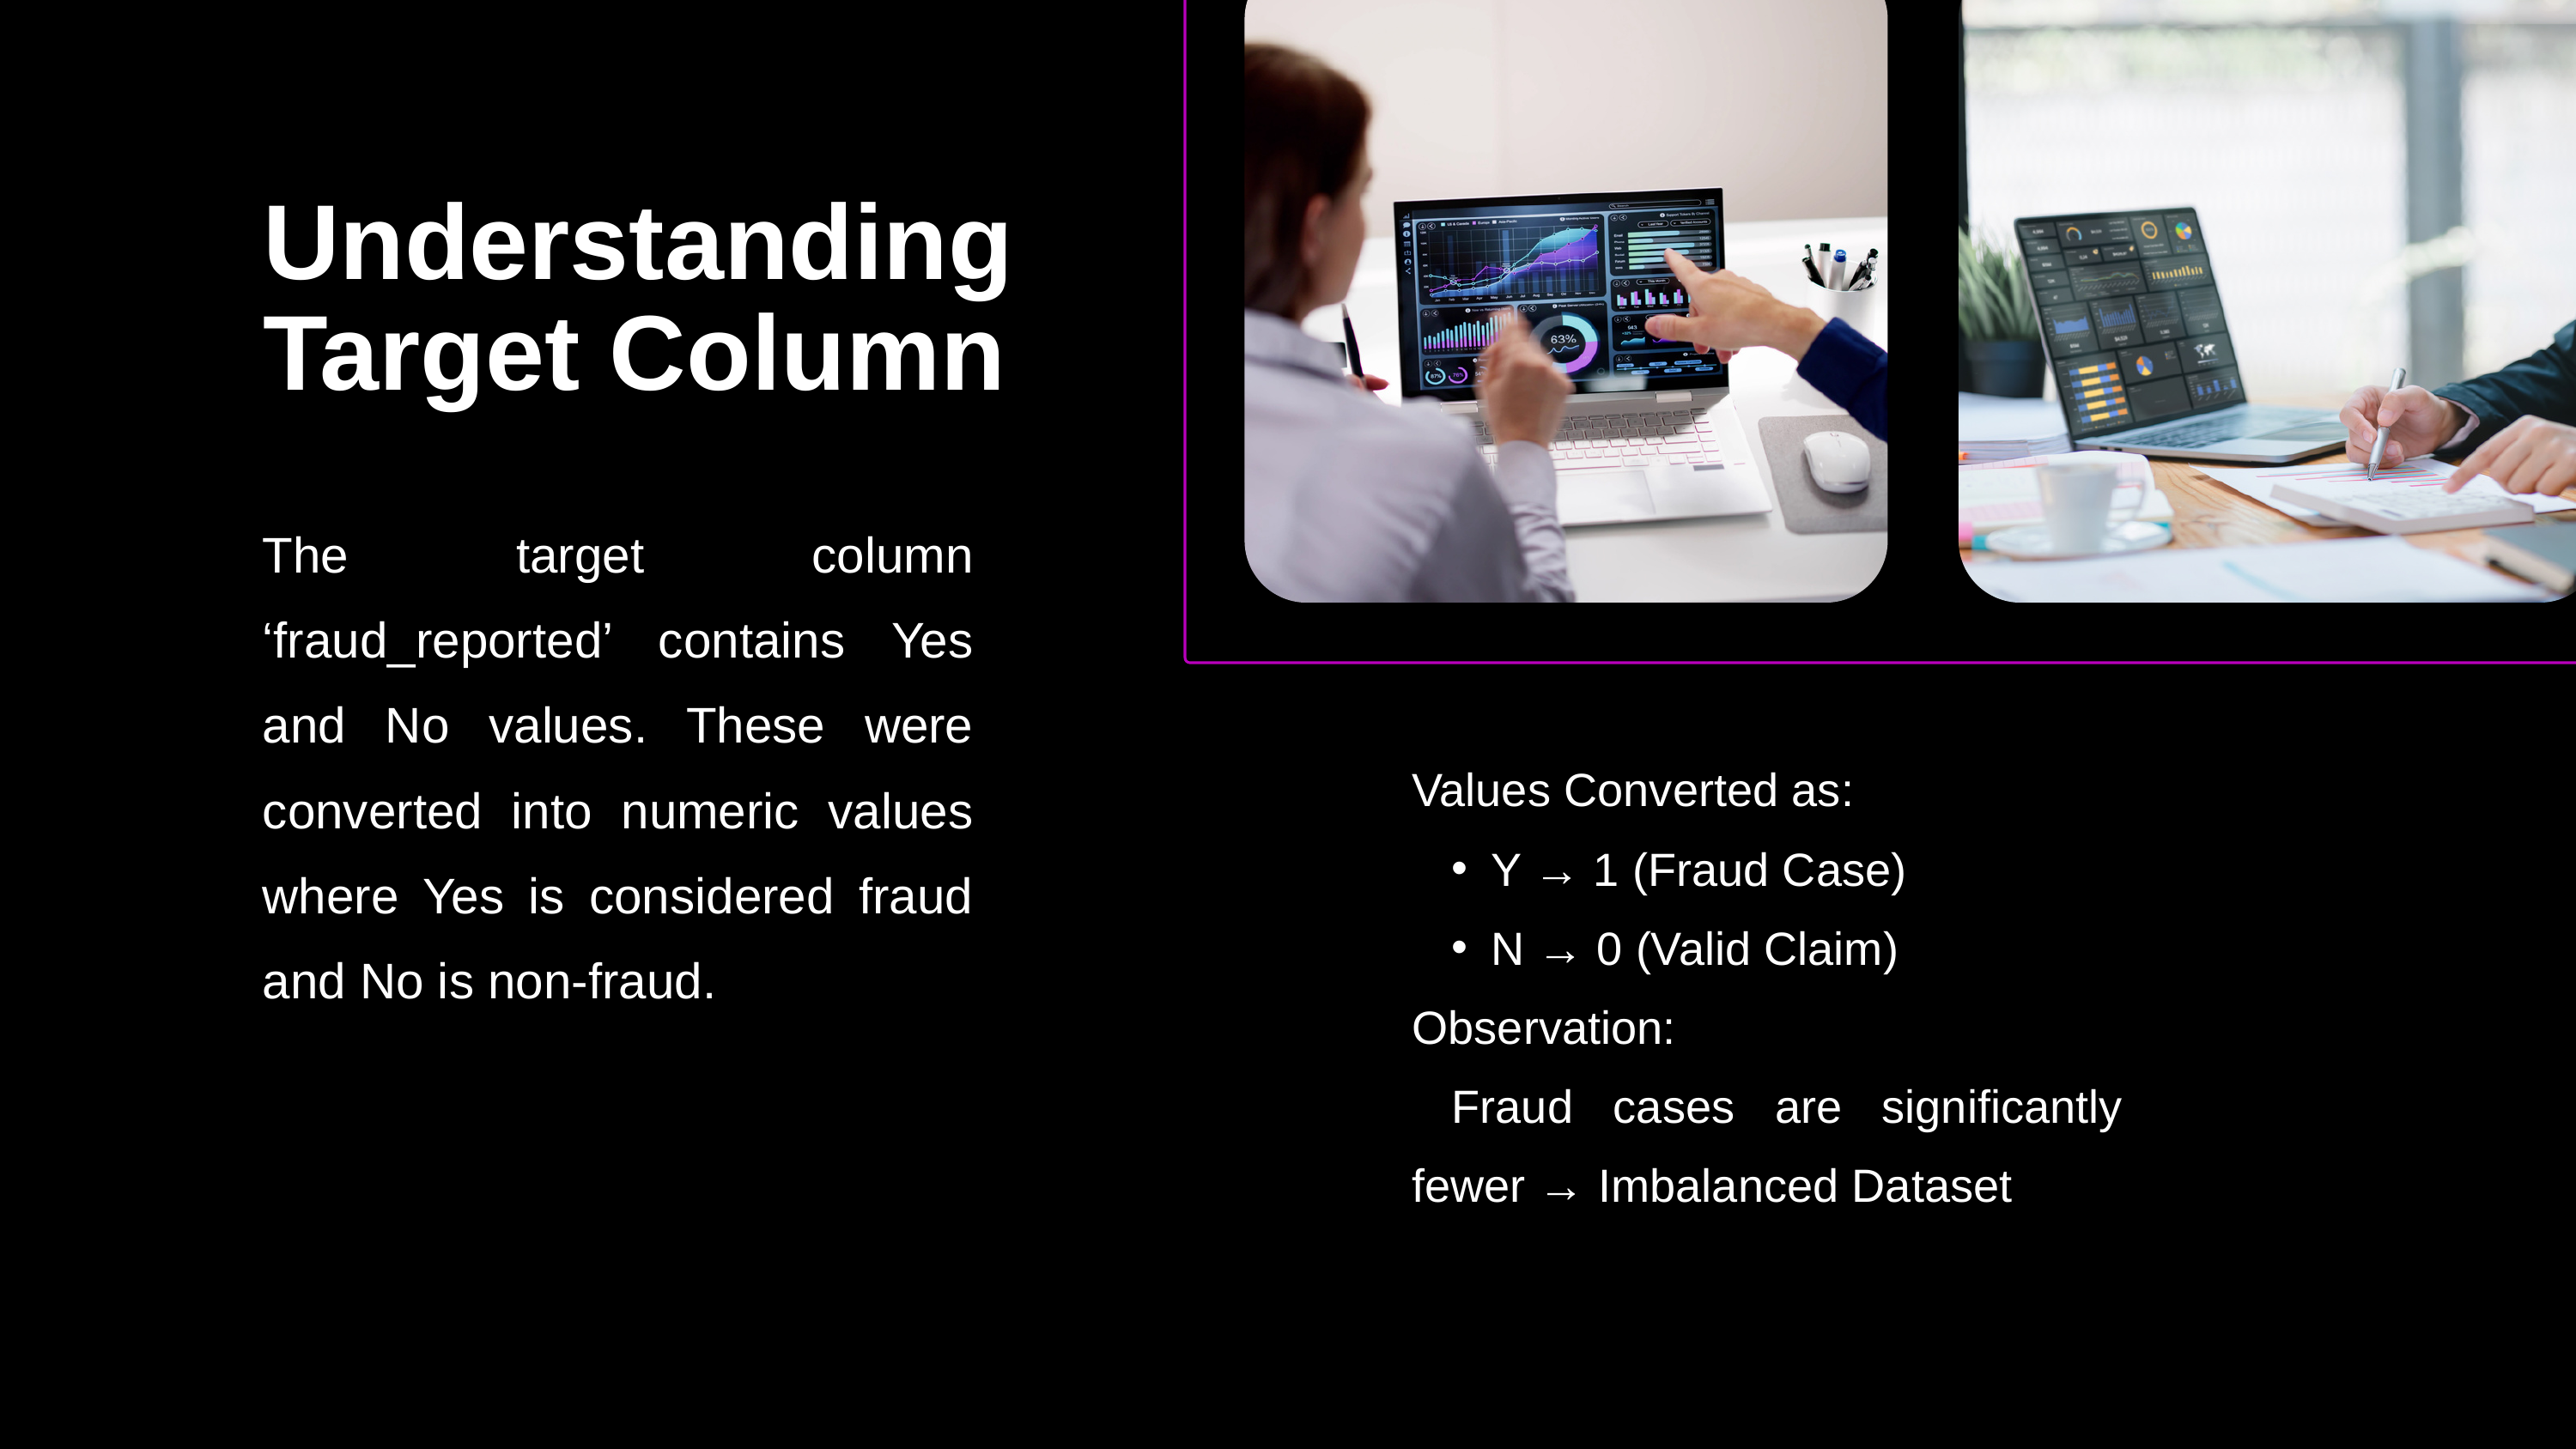

Understanding Target Column
The target column ‘fraud_reported’ contains Yes and No values. These were converted into numeric values where Yes is considered fraud and No is non-fraud.
Values Converted as:
Y → 1 (Fraud Case)
N → 0 (Valid Claim)
Observation:
 Fraud cases are significantly fewer → Imbalanced Dataset